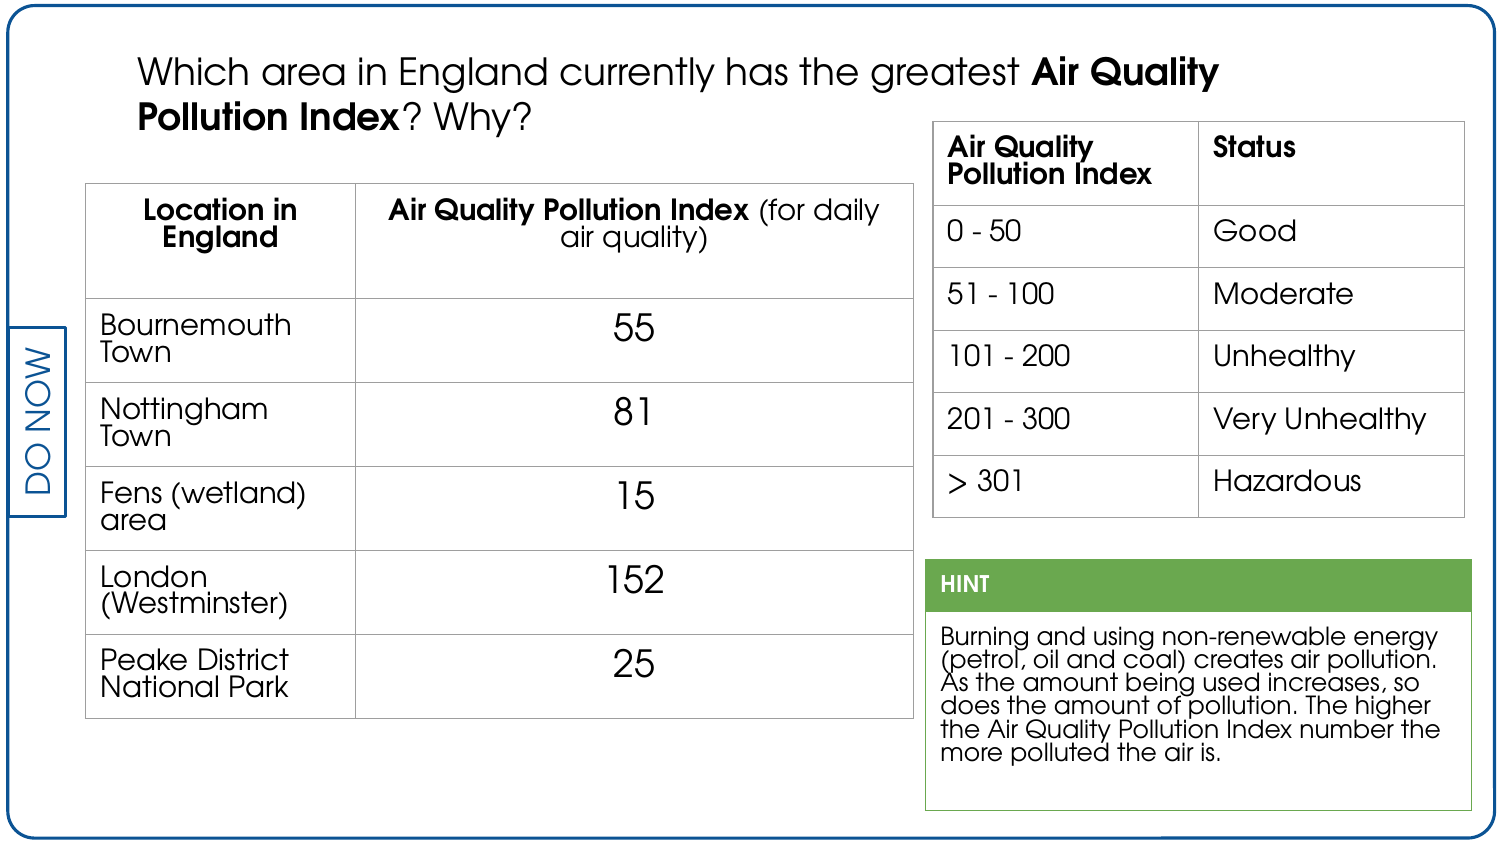

Which area in England currently has the greatest Air Quality Pollution Index? Why?

| Air Quality Pollution Index | Status |
| --- | --- |
| 0 - 50 | Good |
| 51 - 100 | Moderate |
| 101 - 200 | Unhealthy |
| 201 - 300 | Very Unhealthy |
| > 301 | Hazardous |
| Location in England | Air Quality Pollution Index (for daily air quality) |
| --- | --- |
| Bournemouth Town | 55 |
| Nottingham Town | 81 |
| Fens (wetland) area | 15 |
| London (Westminster) | 152 |
| Peake District National Park | 25 |
| HINT |
| --- |
| Burning and using non-renewable energy (petrol, oil and coal) creates air pollution. As the amount being used increases, so does the amount of pollution. The higher the Air Quality Pollution Index number the more polluted the air is. |